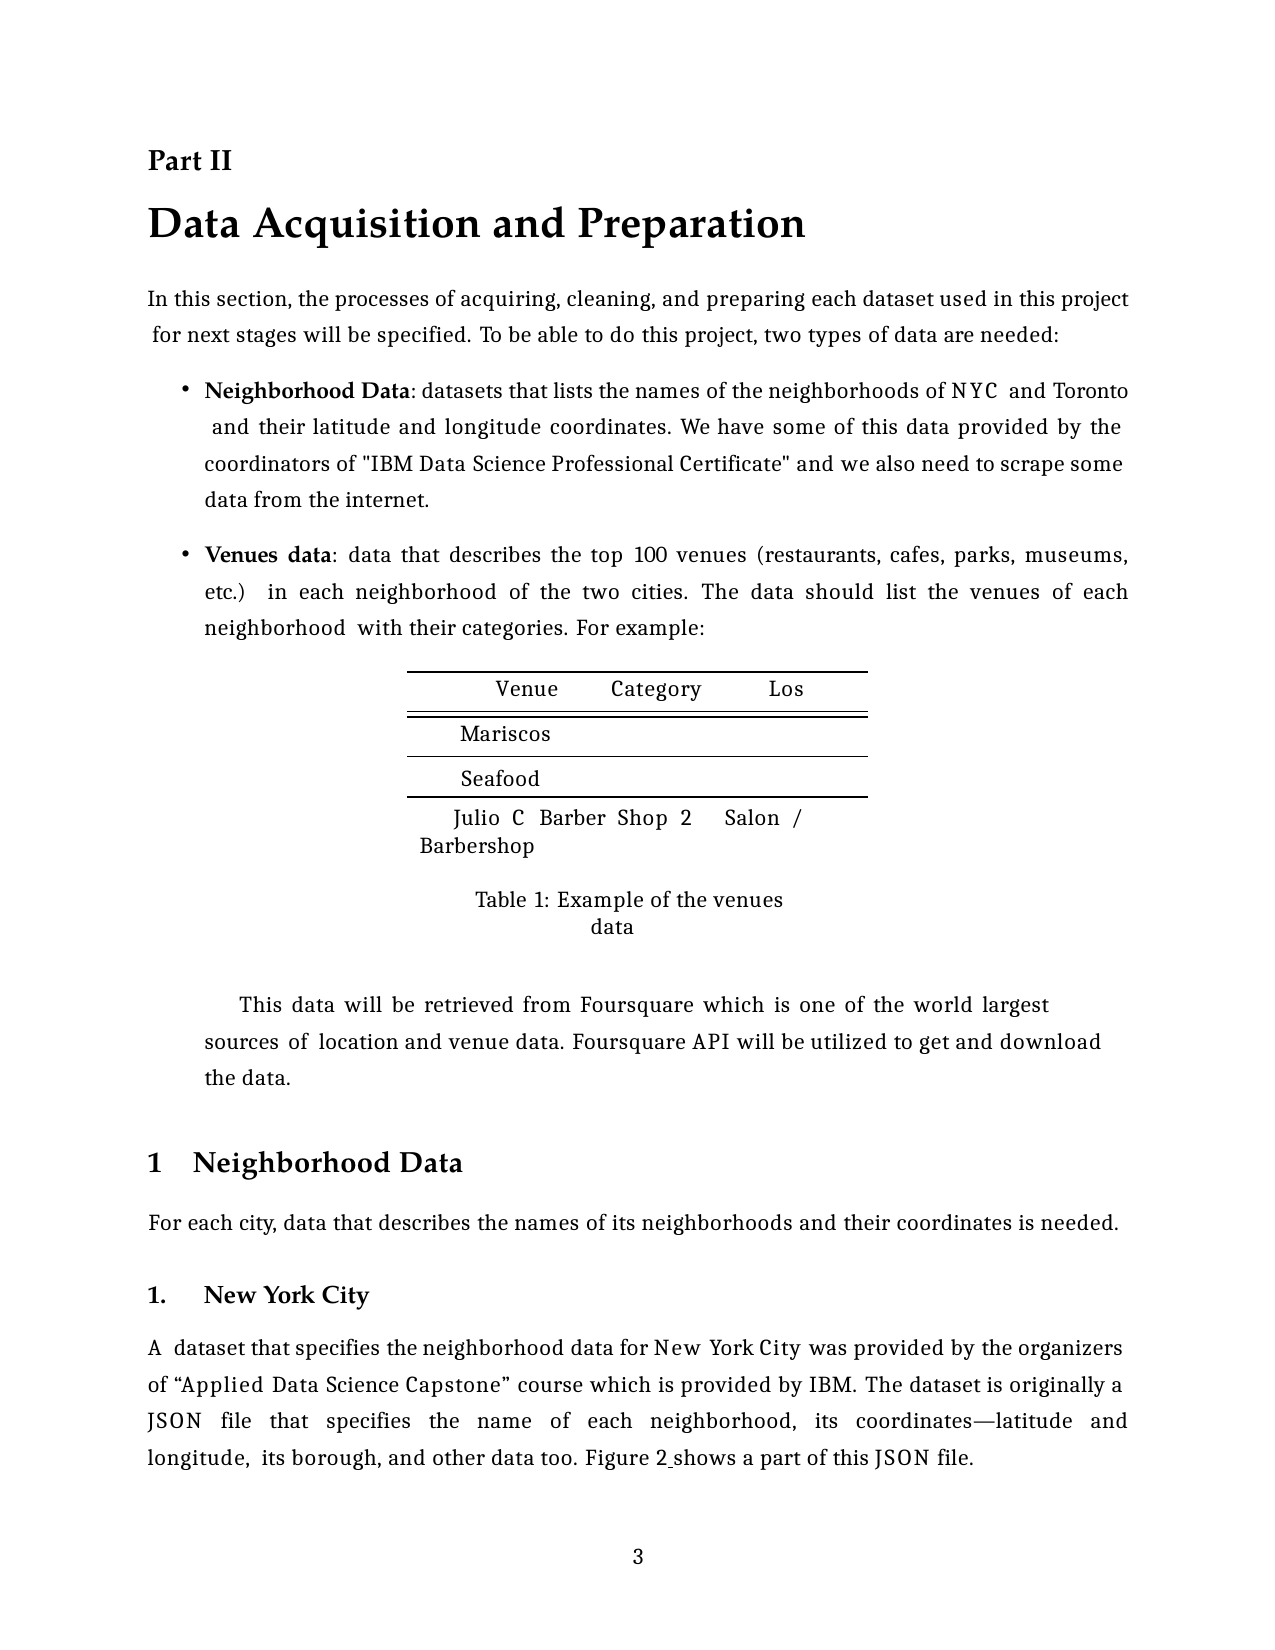

Part II
Data Acquisition and Preparation
In this section, the processes of acquiring, cleaning, and preparing each dataset used in this project  for next stages will be specified. To be able to do this project, two types of data are needed:
Neighborhood Data: datasets that lists the names of the neighborhoods of NYC and Toronto  and their latitude and longitude coordinates. We have some of this data provided by the  coordinators of "IBM Data Science Professional Certificate" and we also need to scrape some  data from the internet.
Venues data: data that describes the top 100 venues (restaurants, cafes, parks, museums, etc.)  in each neighborhood of the two cities. The data should list the venues of each neighborhood  with their categories. For example:
Venue	Category  Los Mariscos		Seafood
Julio C Barber Shop 2  Salon / Barbershop

Table 1: Example of the venues data

This data will be retrieved from Foursquare which is one of the world largest sources of  location and venue data. Foursquare API will be utilized to get and download the data.

Neighborhood Data

For each city, data that describes the names of its neighborhoods and their coordinates is needed.

New York City
A dataset that specifies the neighborhood data for New York City was provided by the organizers  of “Applied Data Science Capstone” course which is provided by IBM. The dataset is originally a  JSON file that specifies the name of each neighborhood, its coordinates—latitude and longitude,  its borough, and other data too. Figure 2 shows a part of this JSON file.

3